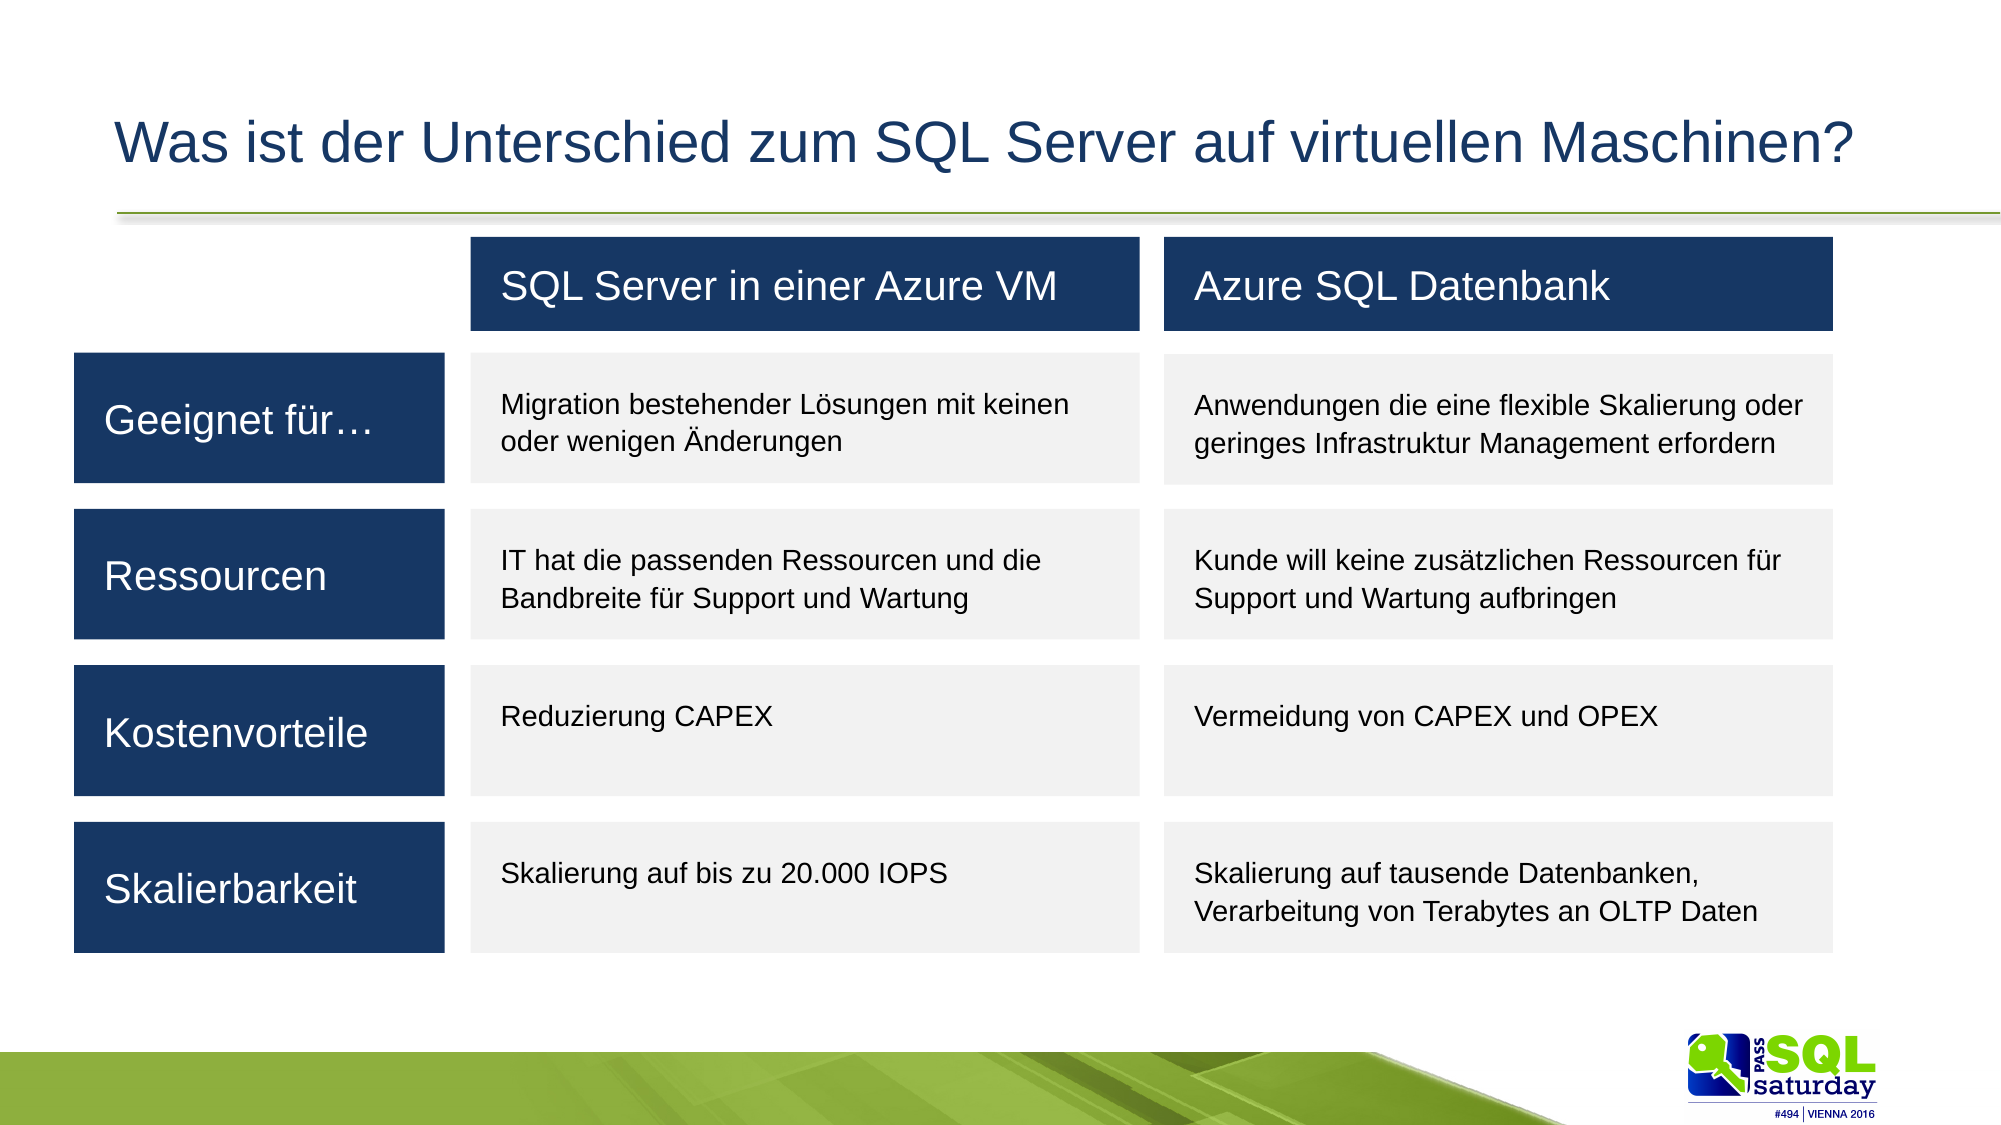

# Was ist der Unterschied zum SQL Server auf virtuellen Maschinen?
SQL Server in einer Azure VM
Azure SQL Datenbank
Geeignet für…
Ressourcen
Kostenvorteile
Skalierbarkeit
Migration bestehender Lösungen mit keinen oder wenigen Änderungen
Anwendungen die eine flexible Skalierung oder geringes Infrastruktur Management erfordern
IT hat die passenden Ressourcen und die Bandbreite für Support und Wartung
Kunde will keine zusätzlichen Ressourcen für  Support und Wartung aufbringen
Reduzierung CAPEX
Vermeidung von CAPEX und OPEX
Skalierung auf bis zu 20.000 IOPS
Skalierung auf tausende Datenbanken,
Verarbeitung von Terabytes an OLTP Daten